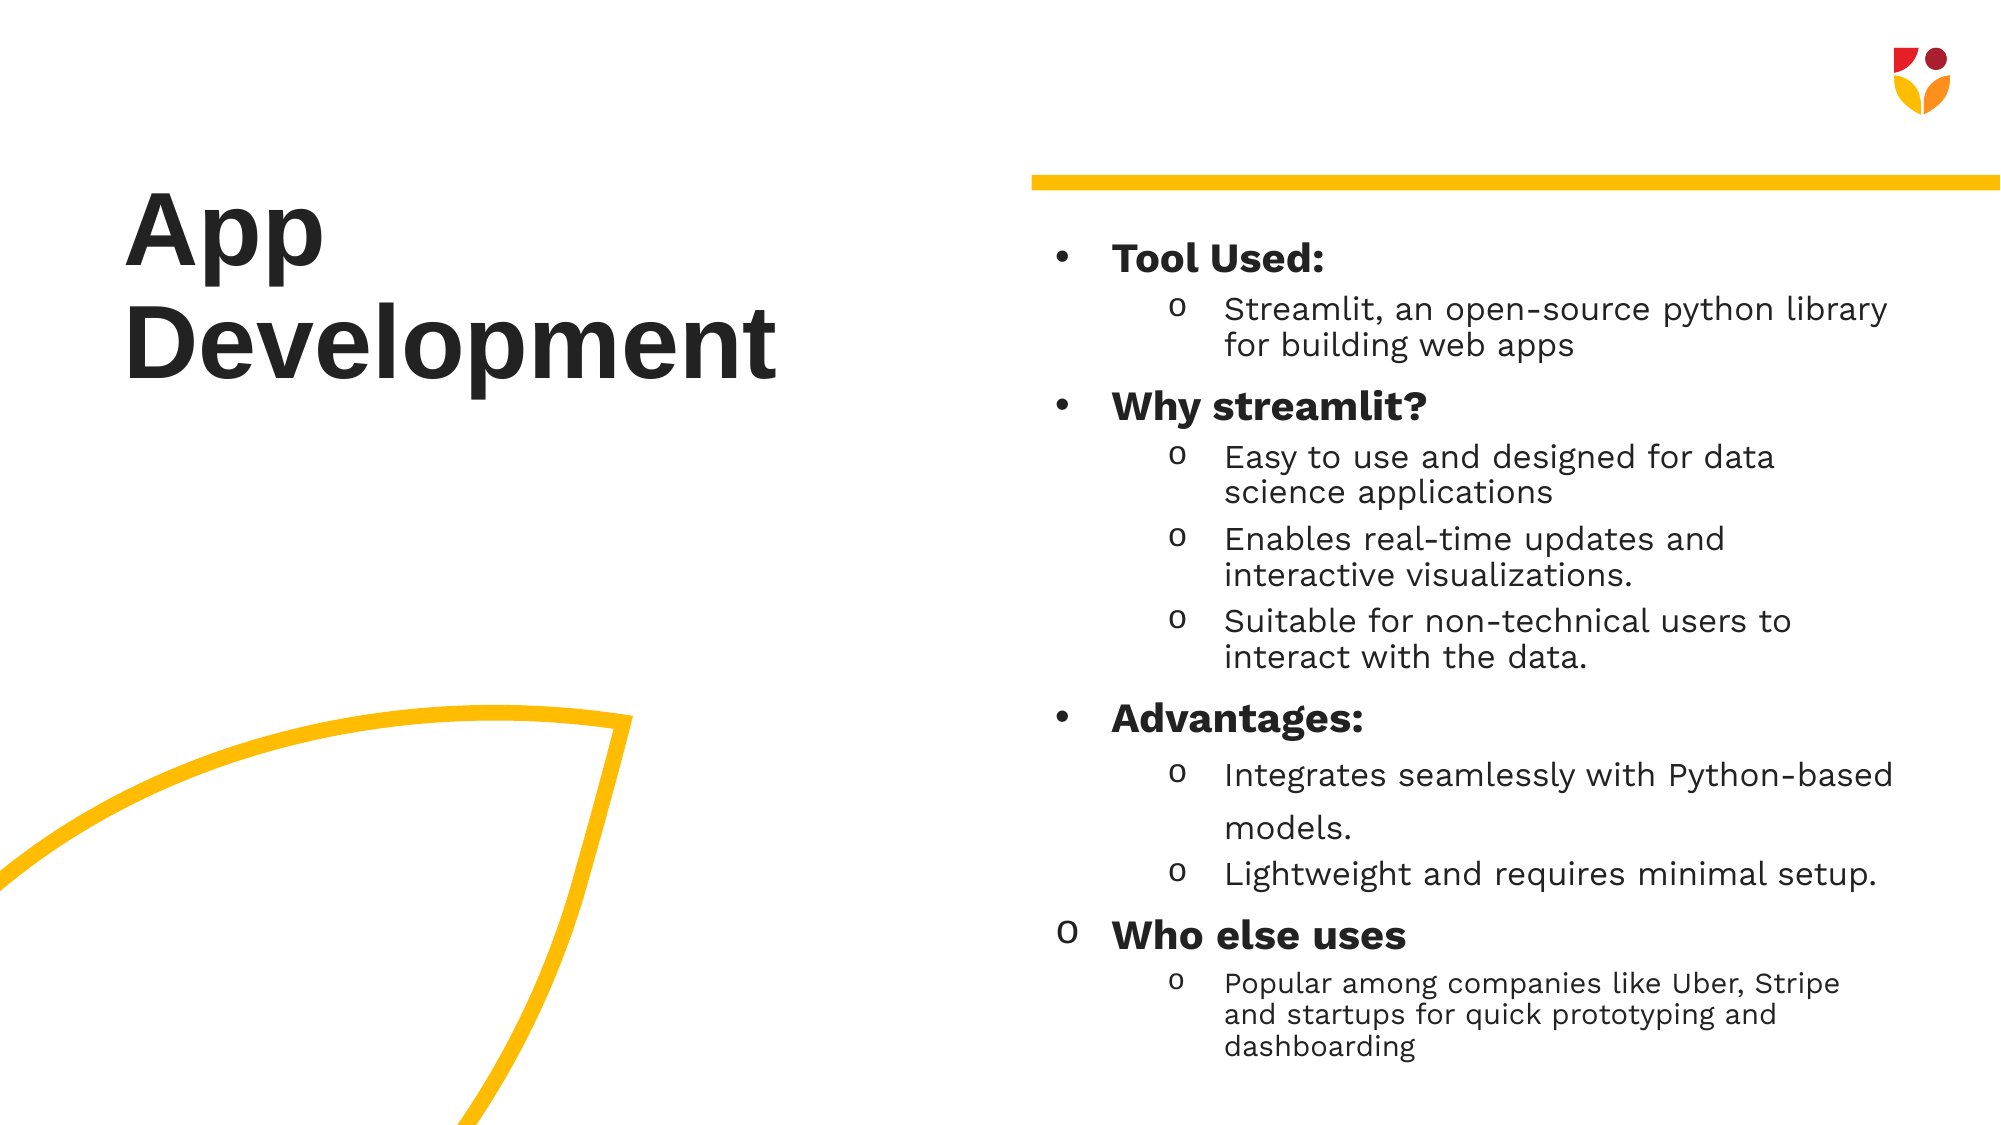

# App Development
Tool Used:
Streamlit, an open-source python library for building web apps
Why streamlit?
Easy to use and designed for data science applications
Enables real-time updates and interactive visualizations.
Suitable for non-technical users to interact with the data.
Advantages:
Integrates seamlessly with Python-based models.
Lightweight and requires minimal setup.
Who else uses
Popular among companies like Uber, Stripe and startups for quick prototyping and dashboarding